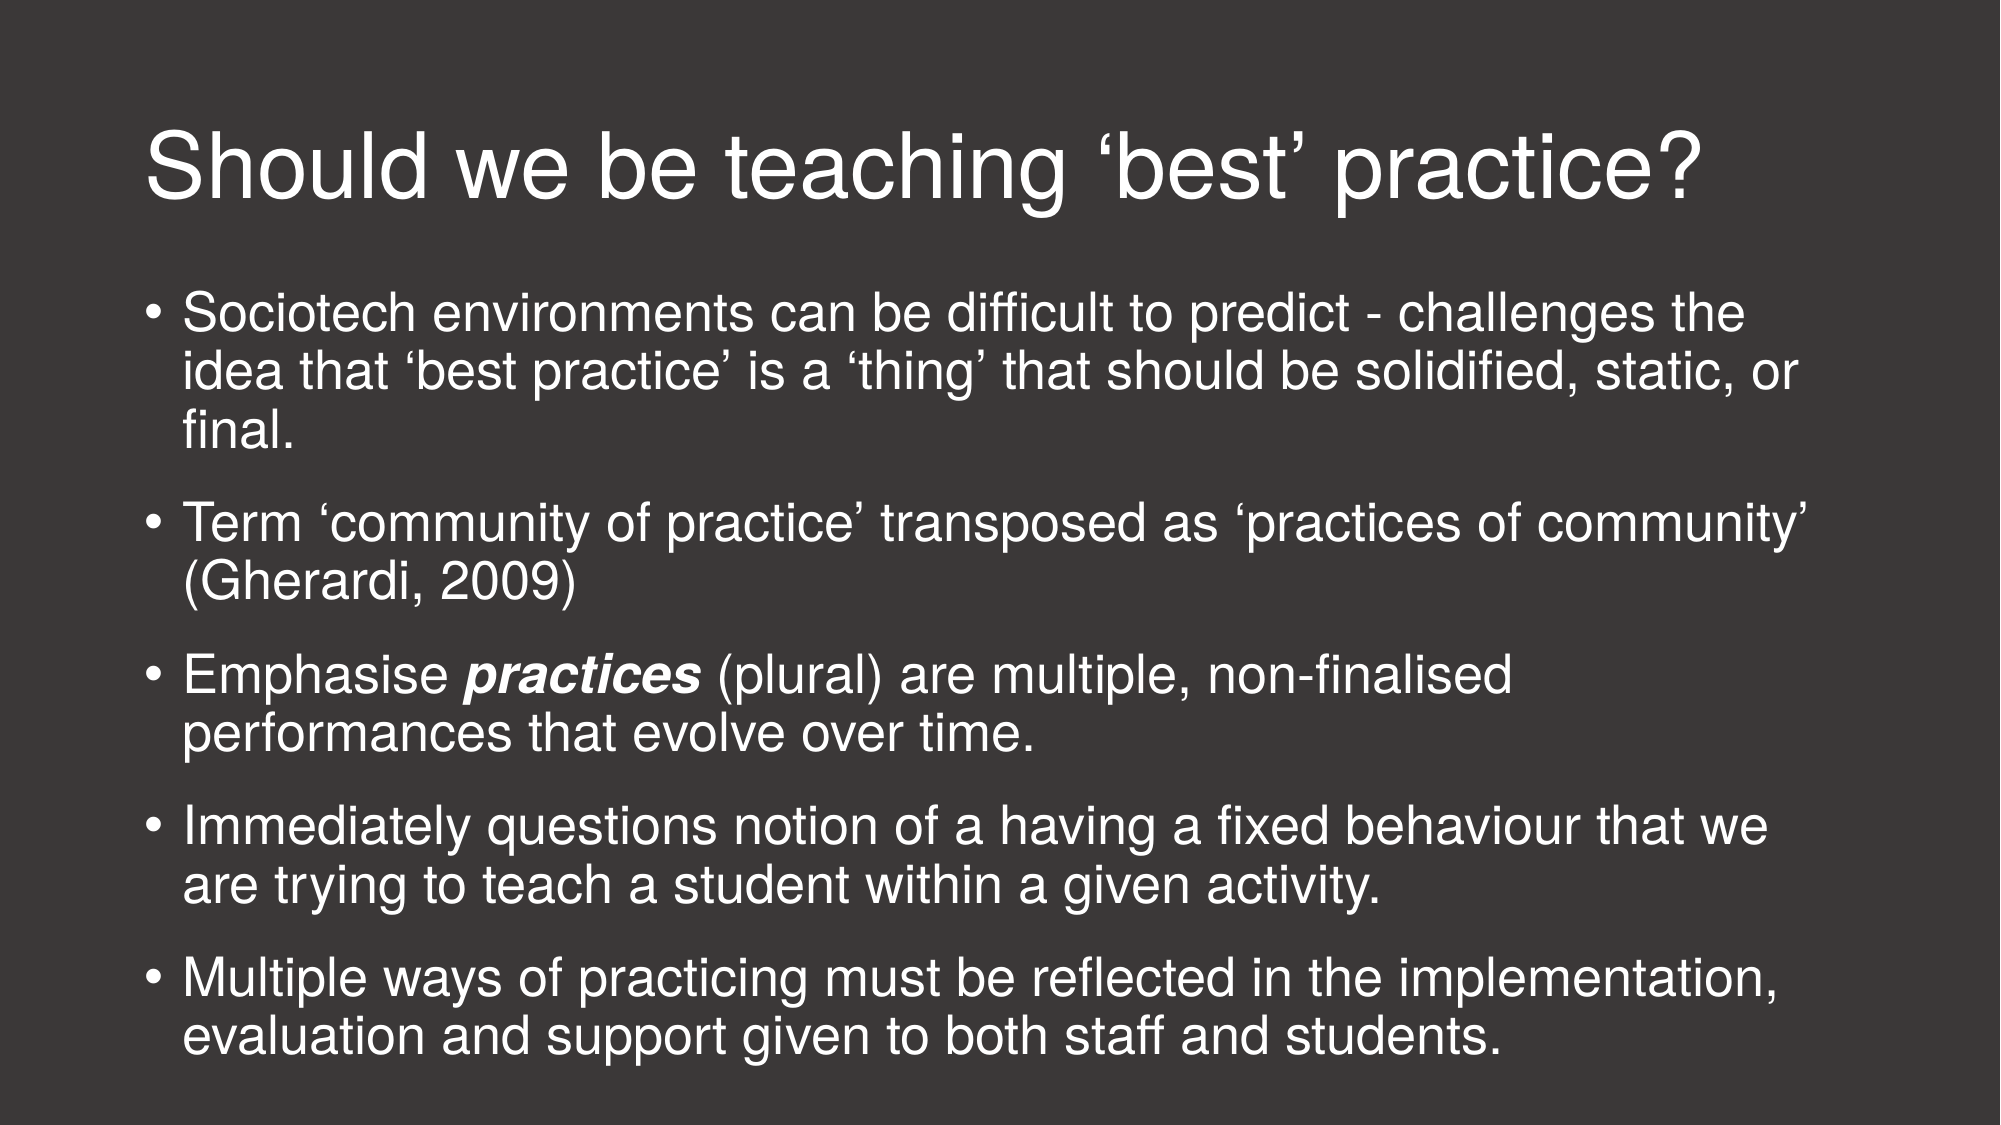

# Should we be teaching ‘best’ practice?
Sociotech environments can be difficult to predict - challenges the idea that ‘best practice’ is a ‘thing’ that should be solidified, static, or final.
Term ‘community of practice’ transposed as ‘practices of community’ (Gherardi, 2009)
Emphasise practices (plural) are multiple, non-finalised performances that evolve over time.
Immediately questions notion of a having a fixed behaviour that we are trying to teach a student within a given activity.
Multiple ways of practicing must be reflected in the implementation, evaluation and support given to both staff and students.